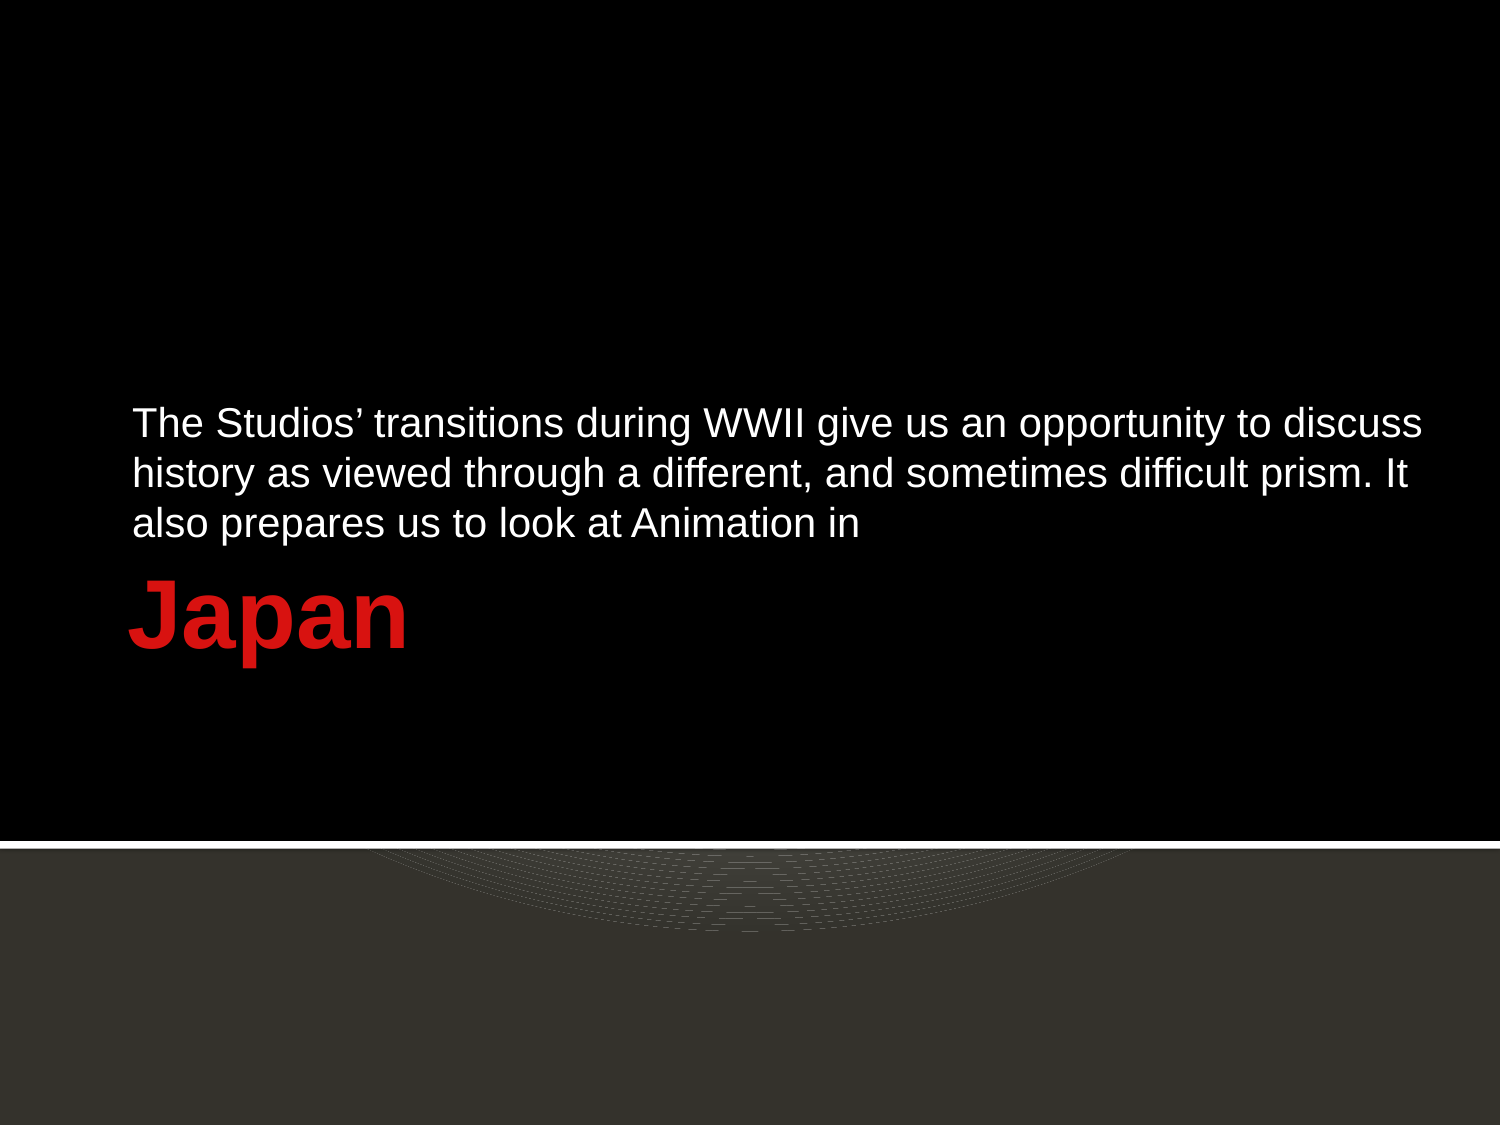

The Studios’ transitions during WWII give us an opportunity to discuss history as viewed through a different, and sometimes difficult prism. It also prepares us to look at Animation in
# Japan